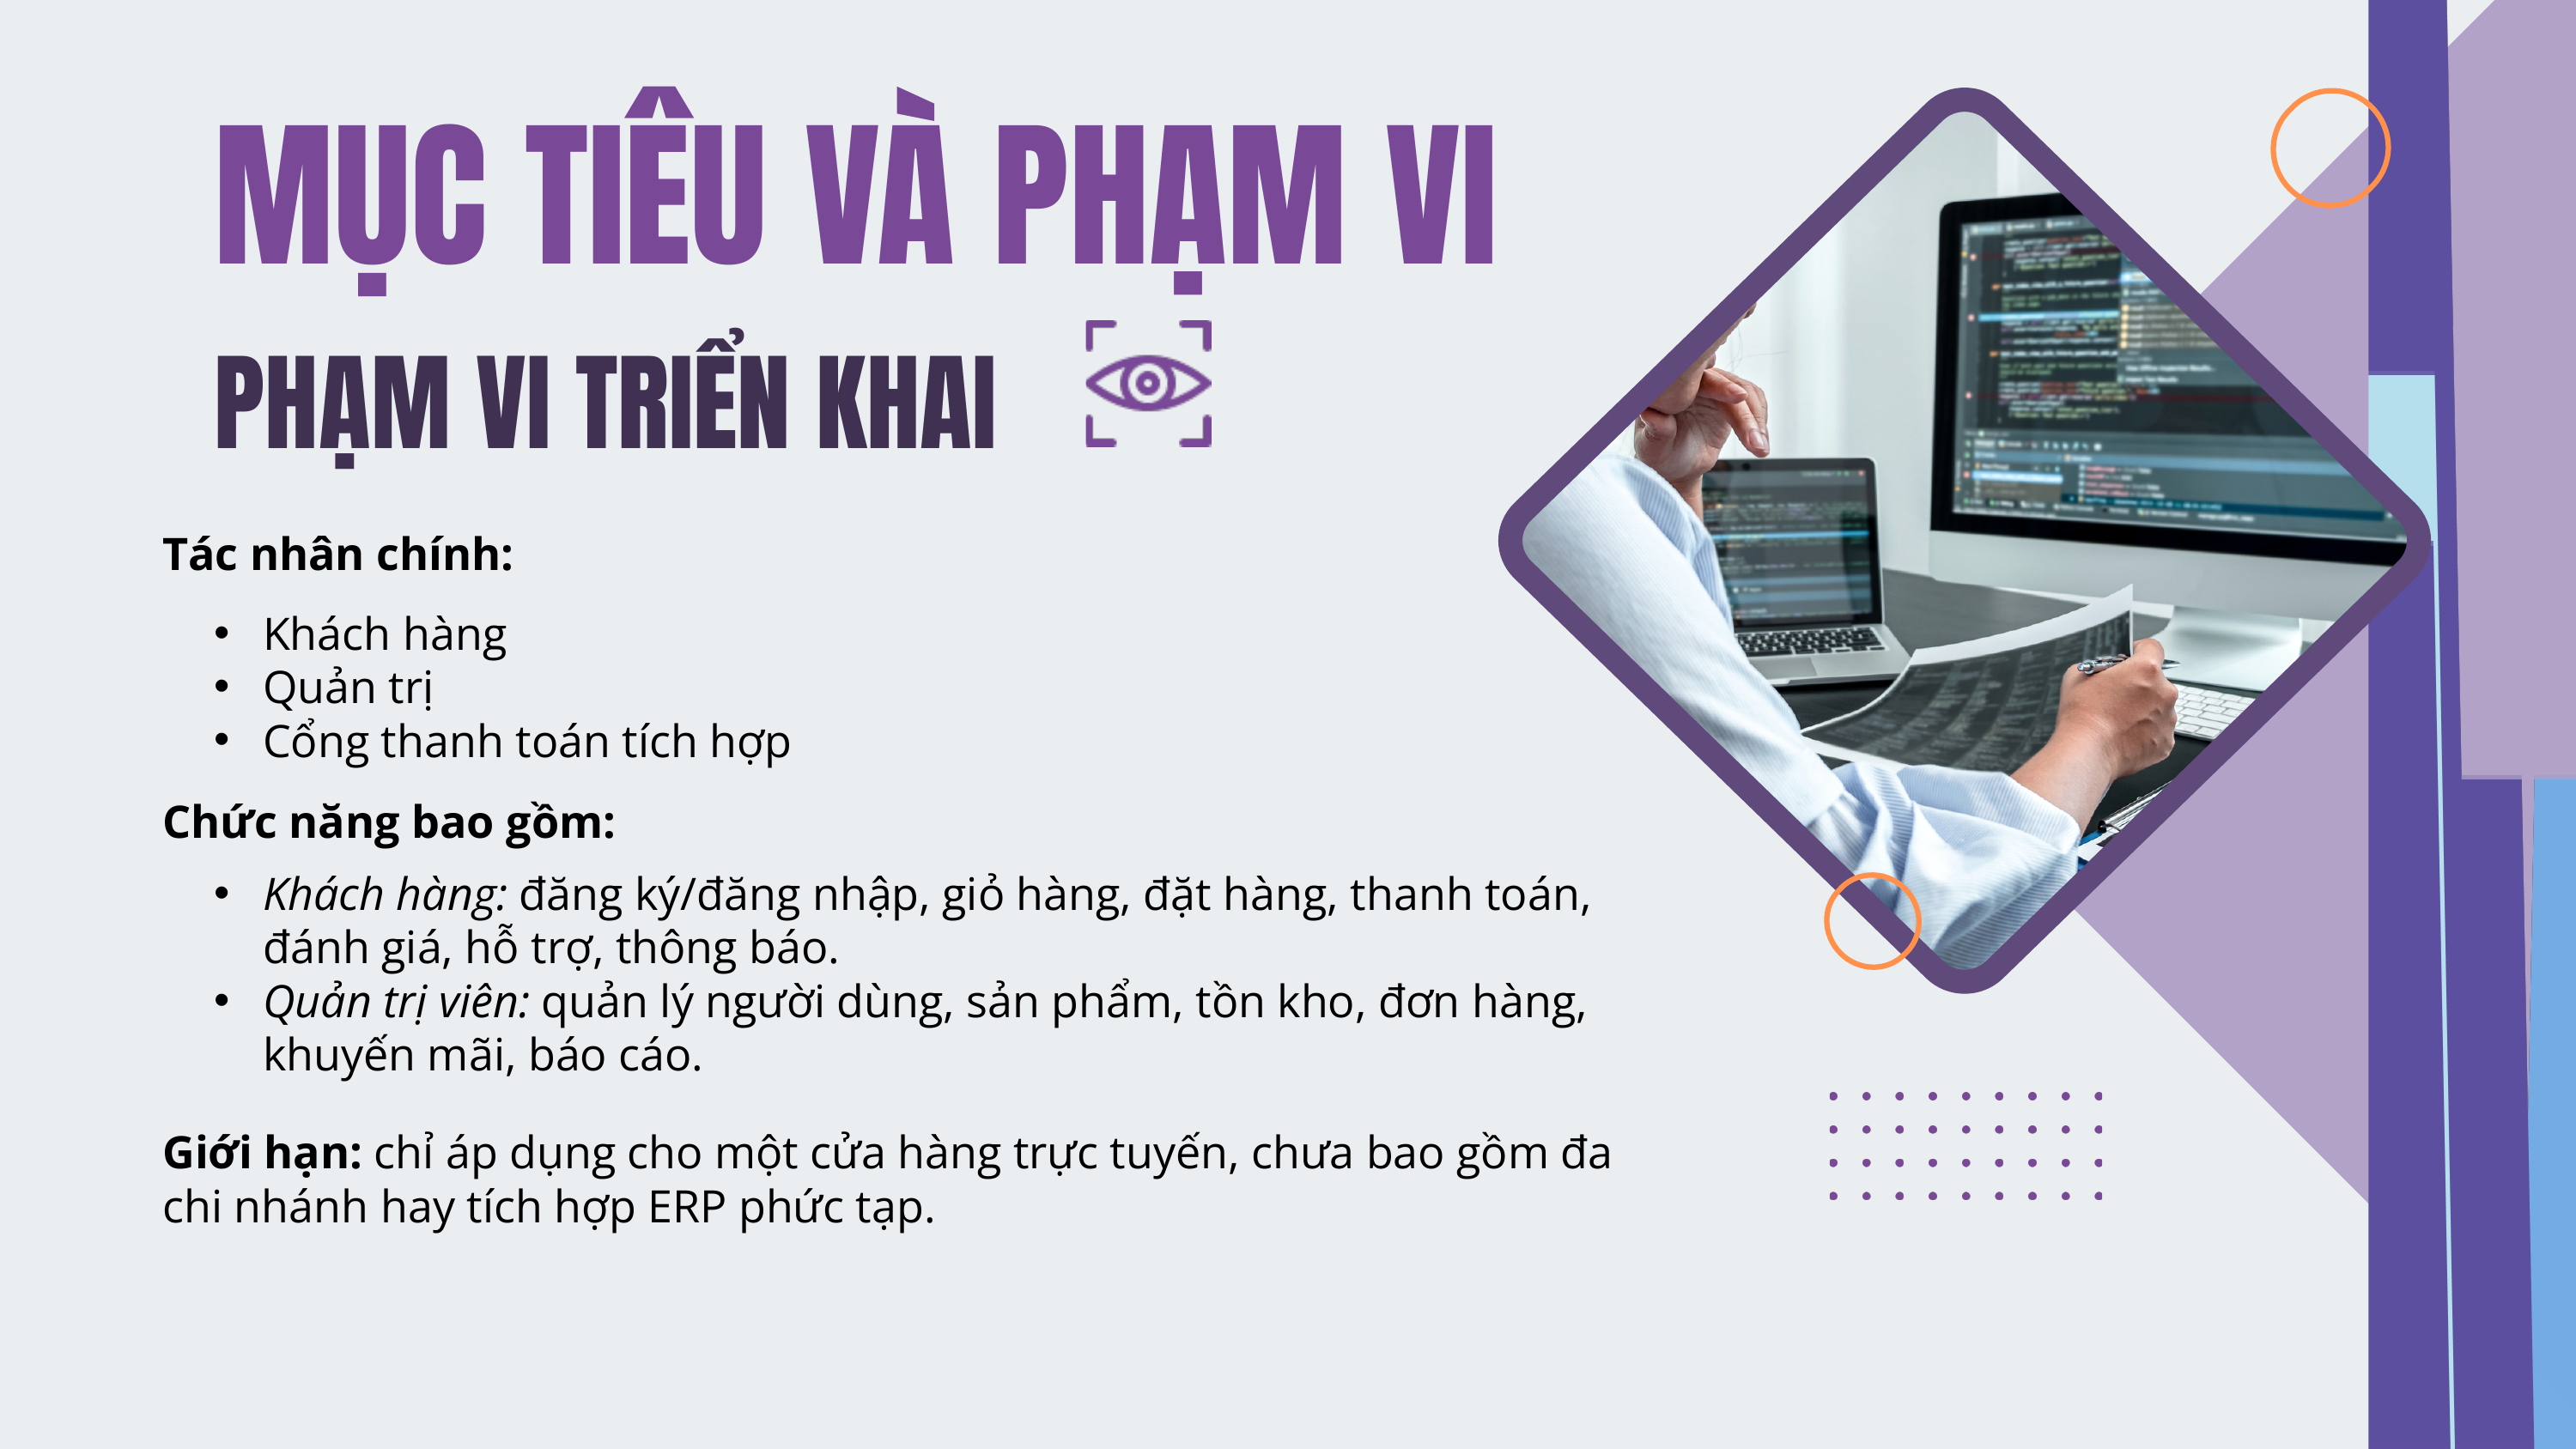

MỤC TIÊU VÀ PHẠM VI
PHẠM VI TRIỂN KHAI

Tác nhân chính:

Khách hàng
Quản trị
Cổng thanh toán tích hợp
Chức năng bao gồm:
Khách hàng: đăng ký/đăng nhập, giỏ hàng, đặt hàng, thanh toán, đánh giá, hỗ trợ, thông báo.
Quản trị viên: quản lý người dùng, sản phẩm, tồn kho, đơn hàng, khuyến mãi, báo cáo.

Giới hạn: chỉ áp dụng cho một cửa hàng trực tuyến, chưa bao gồm đa chi nhánh hay tích hợp ERP phức tạp.